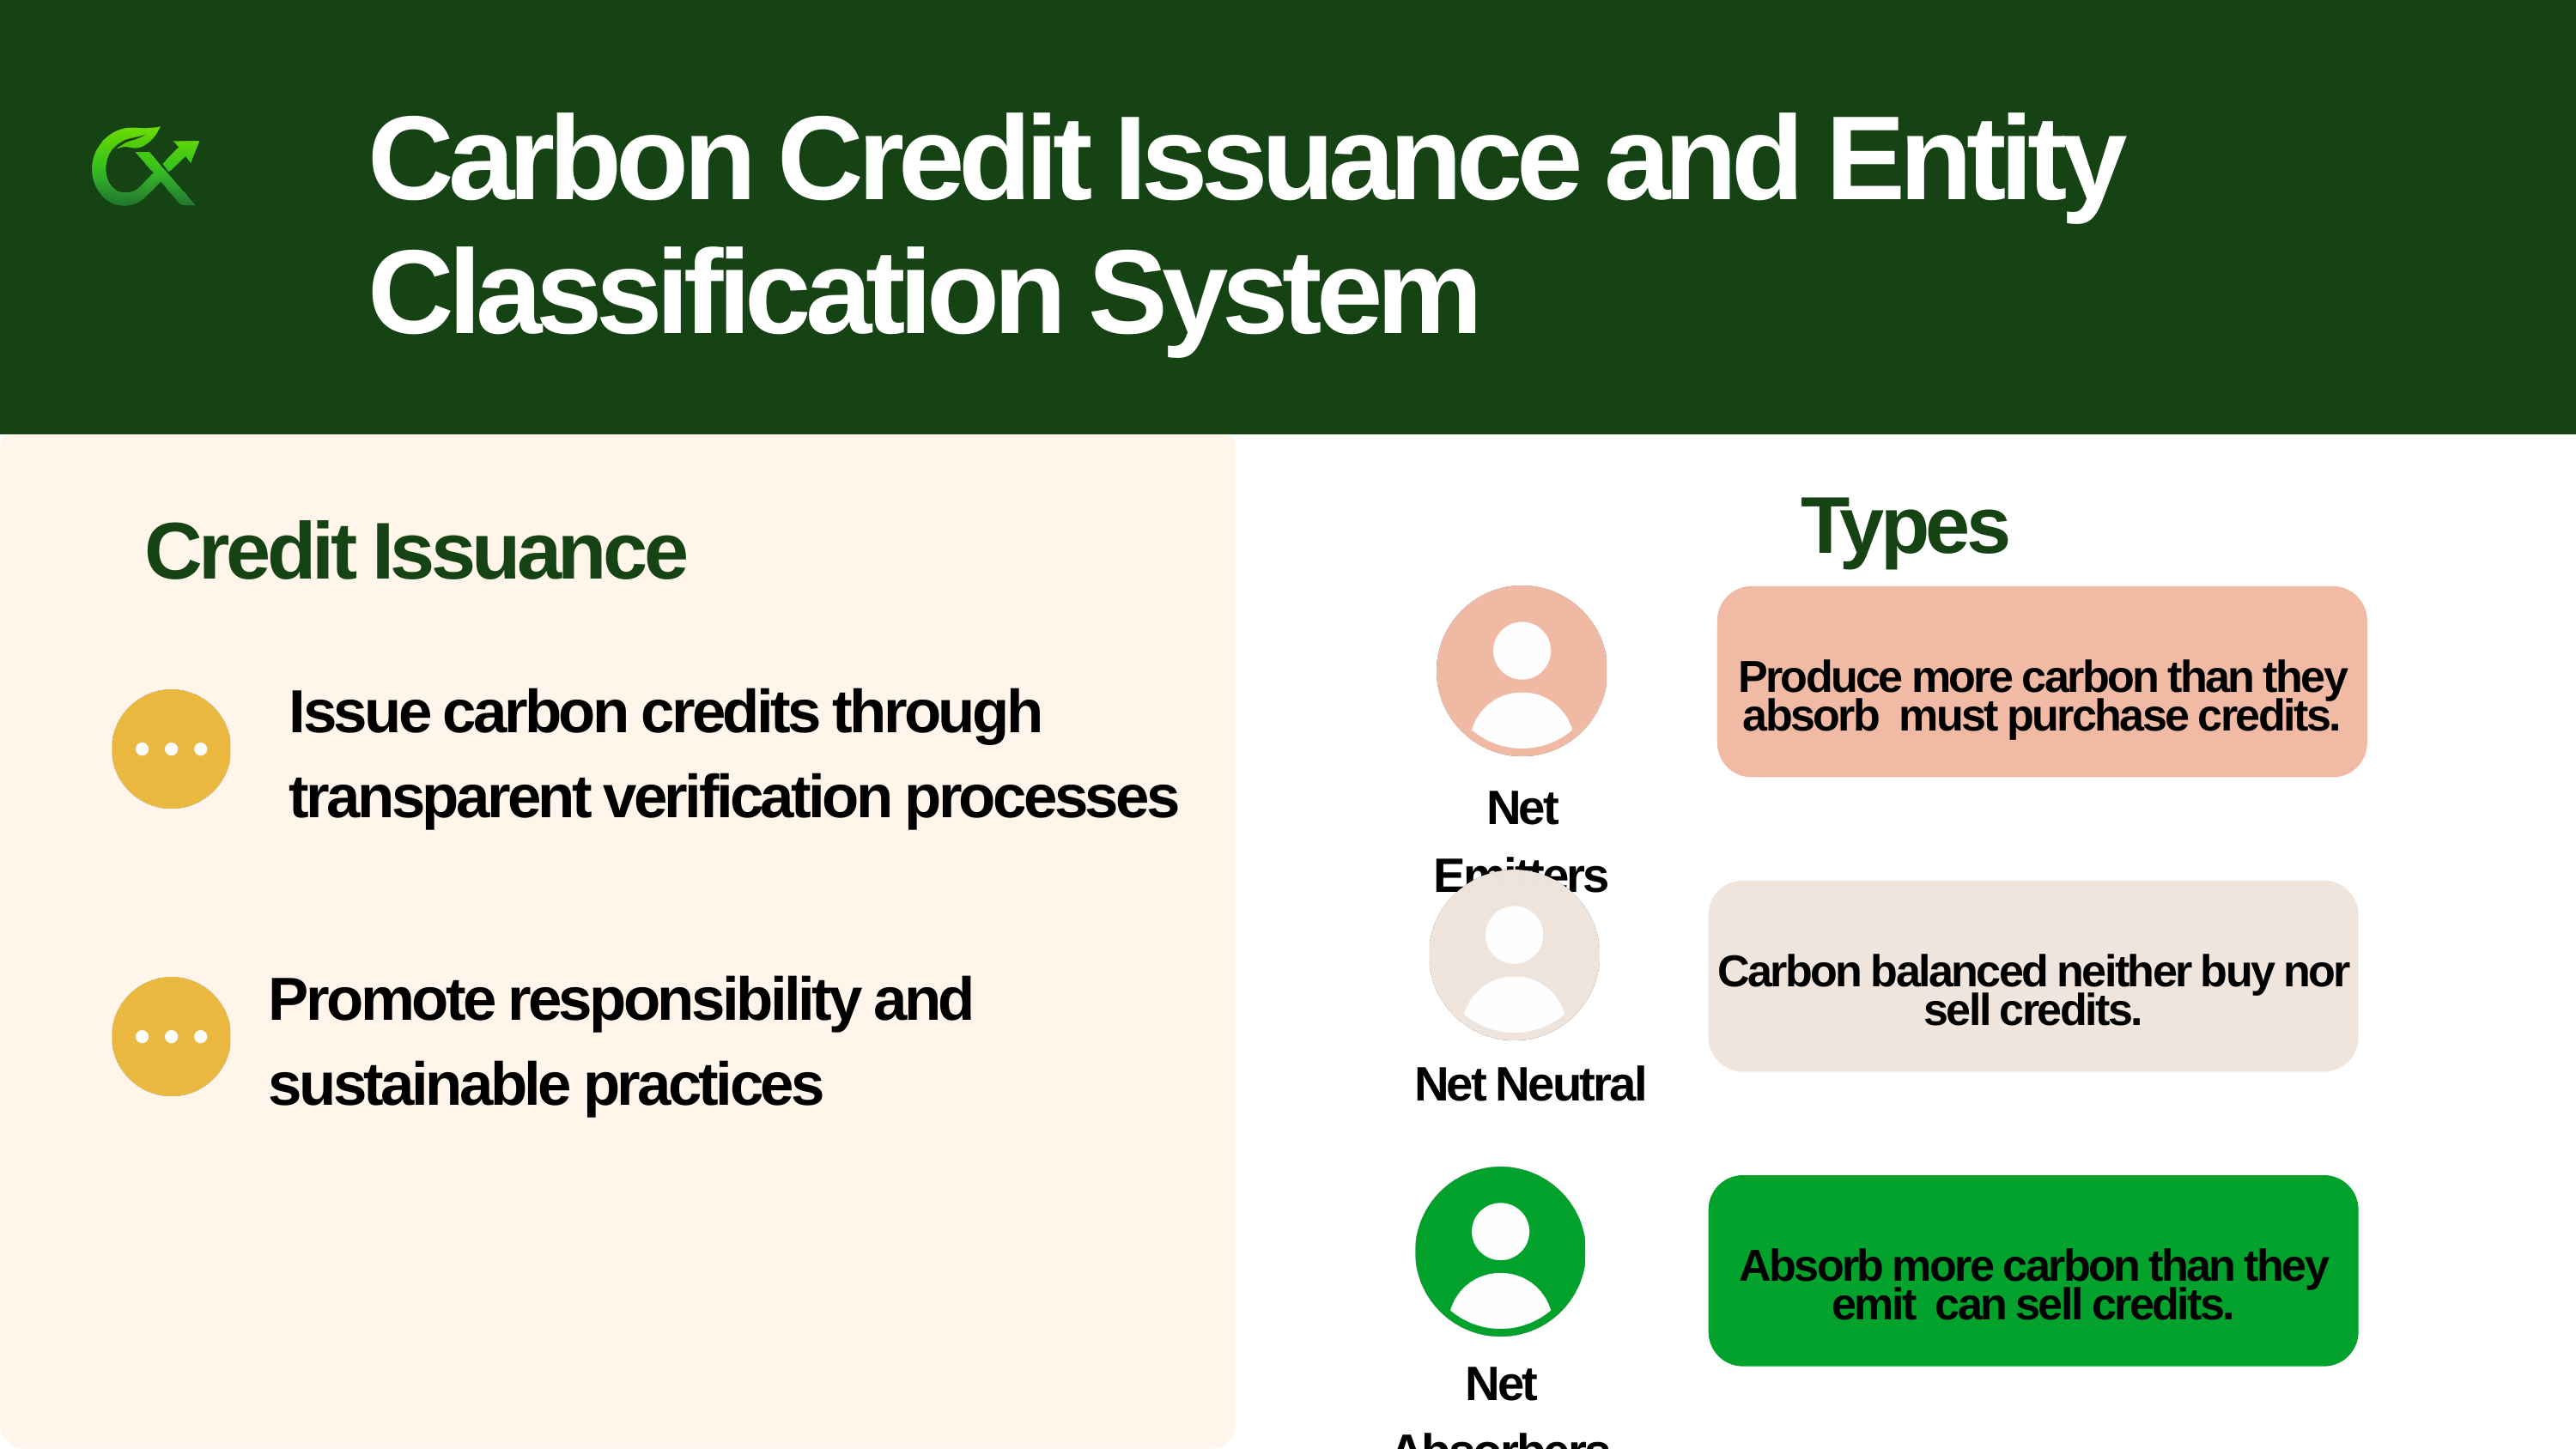

Carbon Credit Issuance and Entity Classification System

Types
Credit Issuance

Net Emitters

Produce more carbon than they absorb  must purchase credits.
Issue carbon credits through transparent verification processes

Net Neutral

Carbon balanced neither buy nor sell credits.
Promote responsibility and sustainable practices

Net Absorbers

Absorb more carbon than they emit  can sell credits.